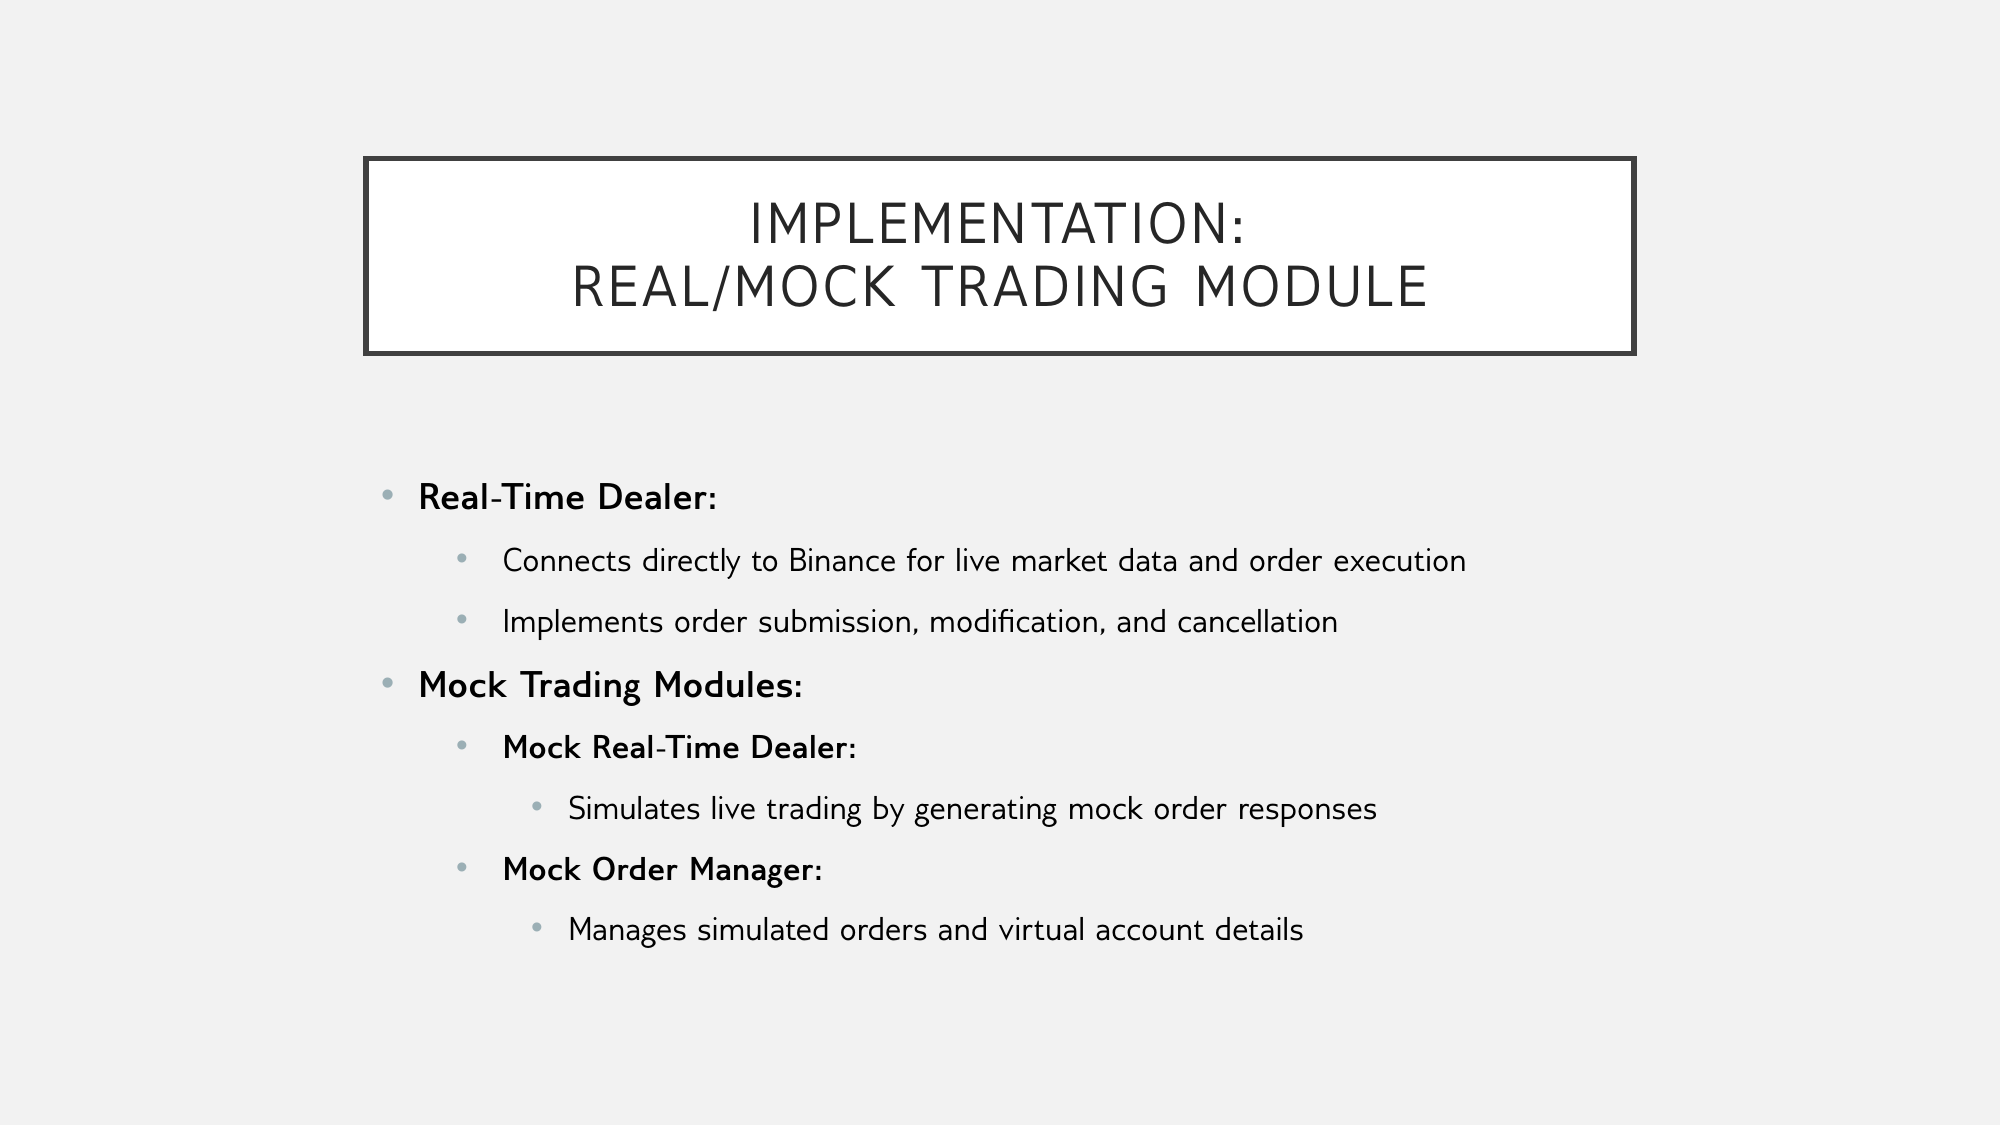

# Implementation: Real/Mock Trading module

Real-Time Dealer:
Connects directly to Binance for live market data and order execution
Implements order submission, modification, and cancellation
Mock Trading Modules:
Mock Real-Time Dealer:
Simulates live trading by generating mock order responses
Mock Order Manager:
Manages simulated orders and virtual account details